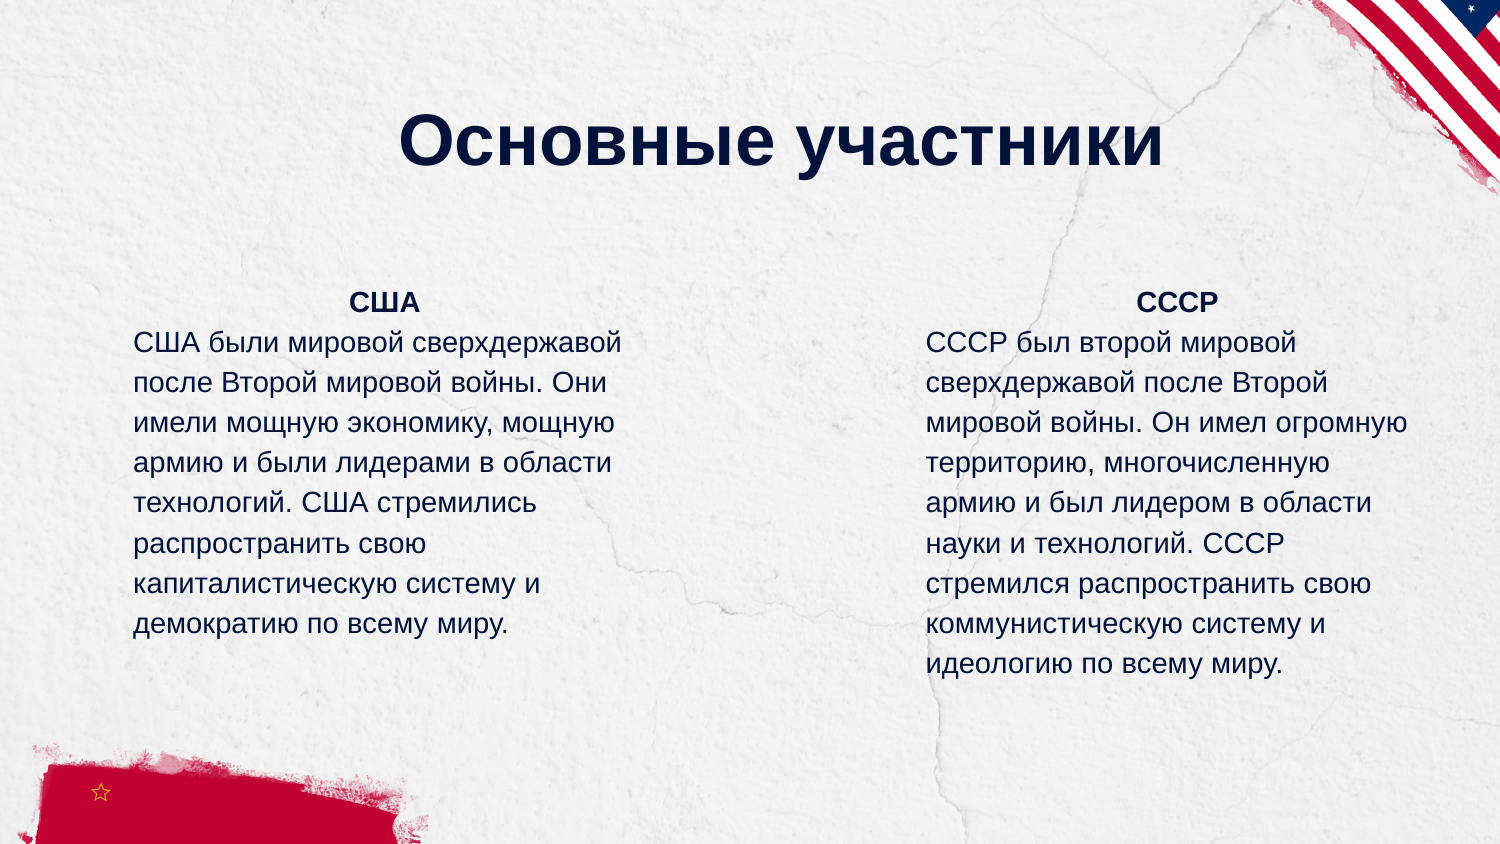

# Основные участники
США
США были мировой сверхдержавой после Второй мировой войны. Они имели мощную экономику, мощную армию и были лидерами в области технологий. США стремились распространить свою капиталистическую систему и демократию по всему миру.
СССР
СССР был второй мировой сверхдержавой после Второй мировой войны. Он имел огромную территорию, многочисленную армию и был лидером в области науки и технологий. СССР стремился распространить свою коммунистическую систему и идеологию по всему миру.